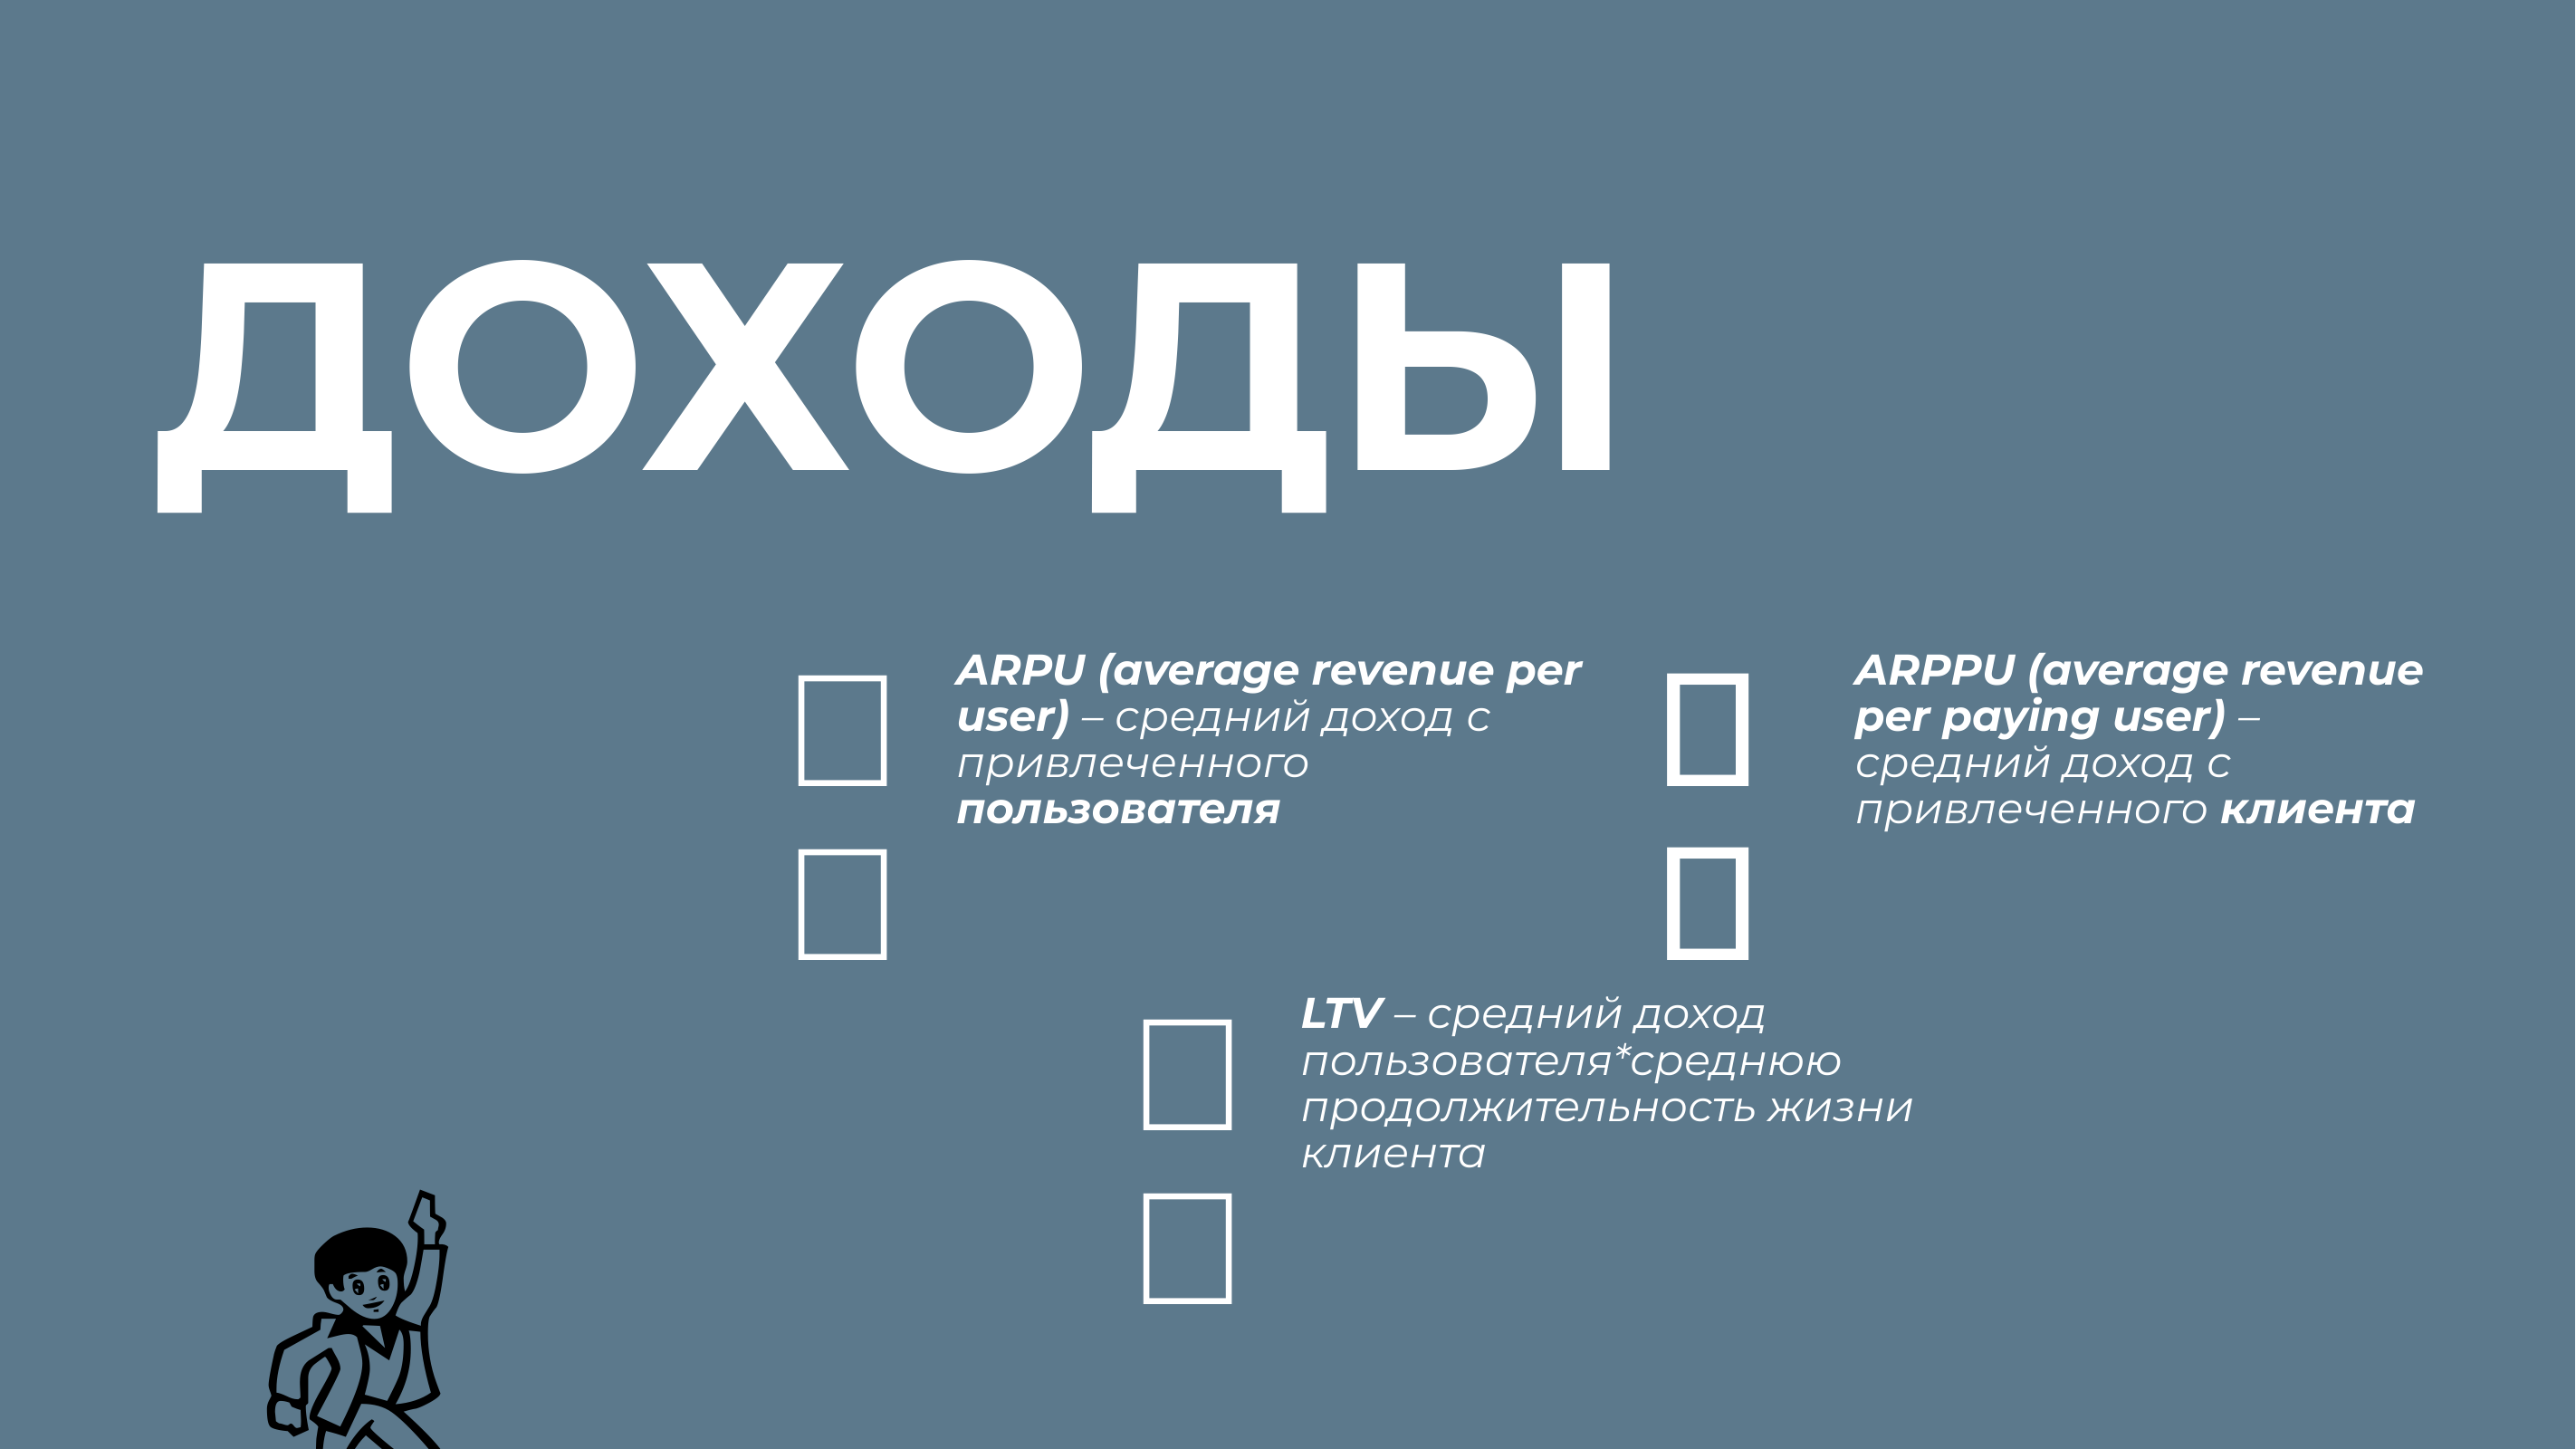

ДОХОДЫ
ARPPU (average revenue per paying user) – средний доход с привлеченного клиента
ARPU (average revenue per user) – средний доход с привлеченного пользователя

👉

👉
LTV – средний доход пользователя*среднюю продолжительность жизни клиента

👉

🕺